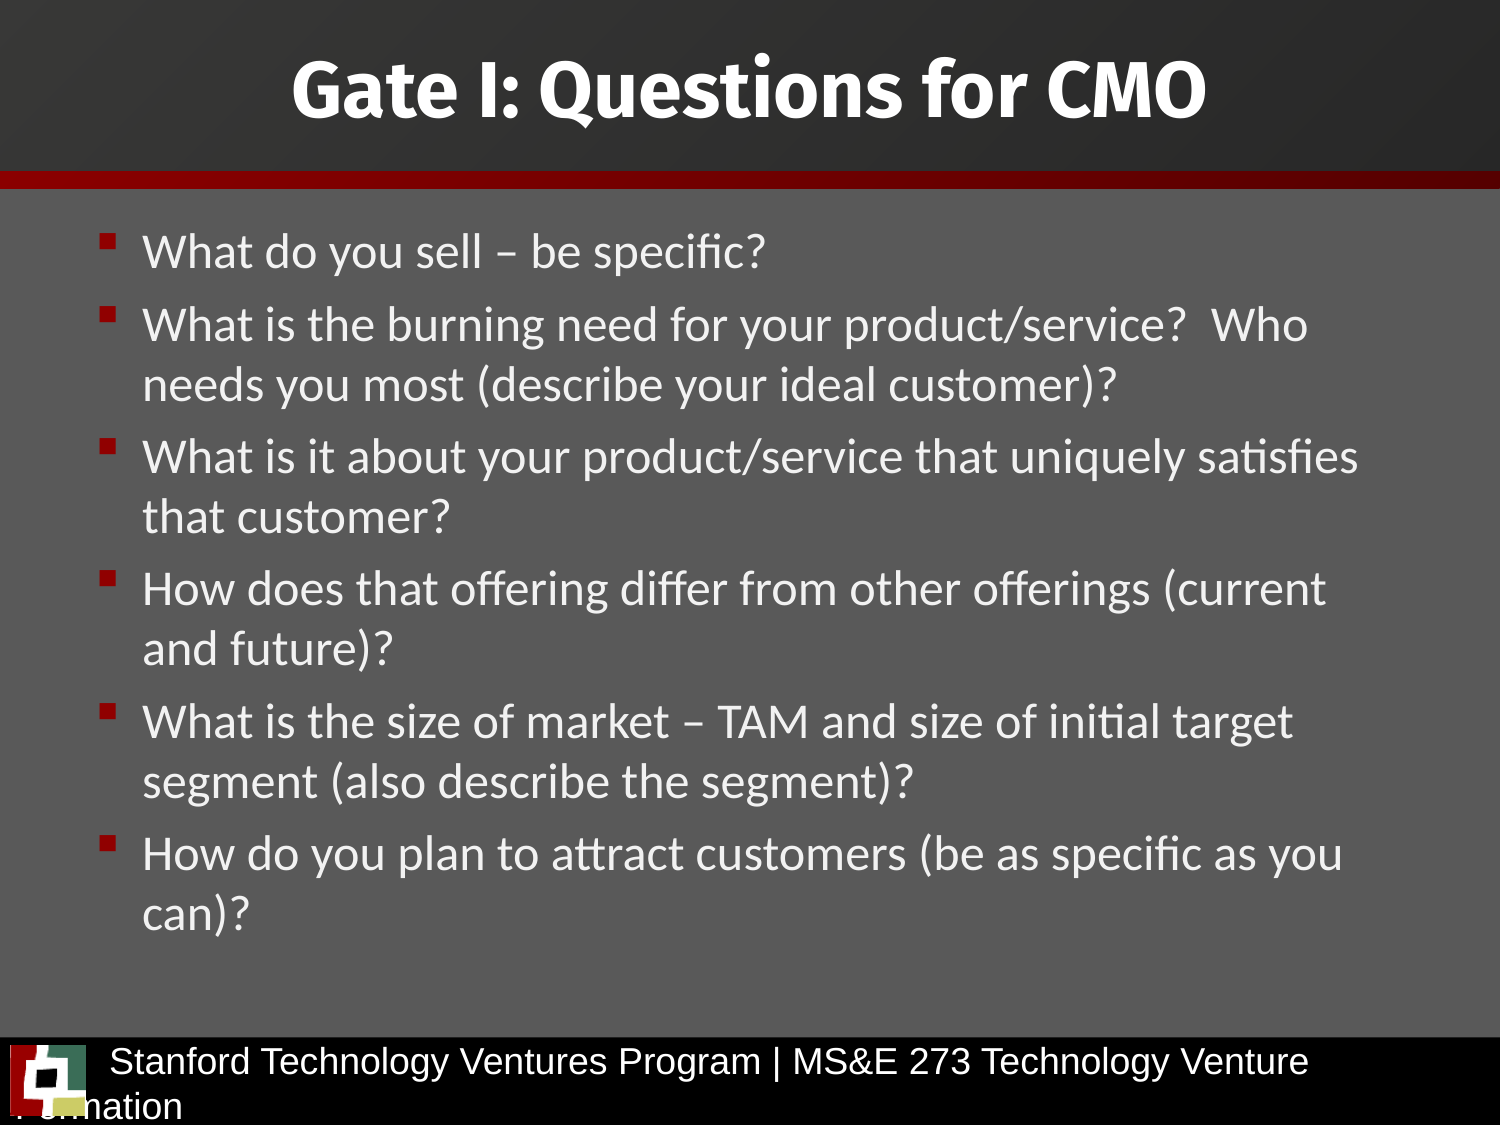

# Gate I: Questions for CMO
What do you sell – be specific?
What is the burning need for your product/service?  Who needs you most (describe your ideal customer)?
What is it about your product/service that uniquely satisfies that customer?
How does that offering differ from other offerings (current and future)?
What is the size of market – TAM and size of initial target segment (also describe the segment)?
How do you plan to attract customers (be as specific as you can)?